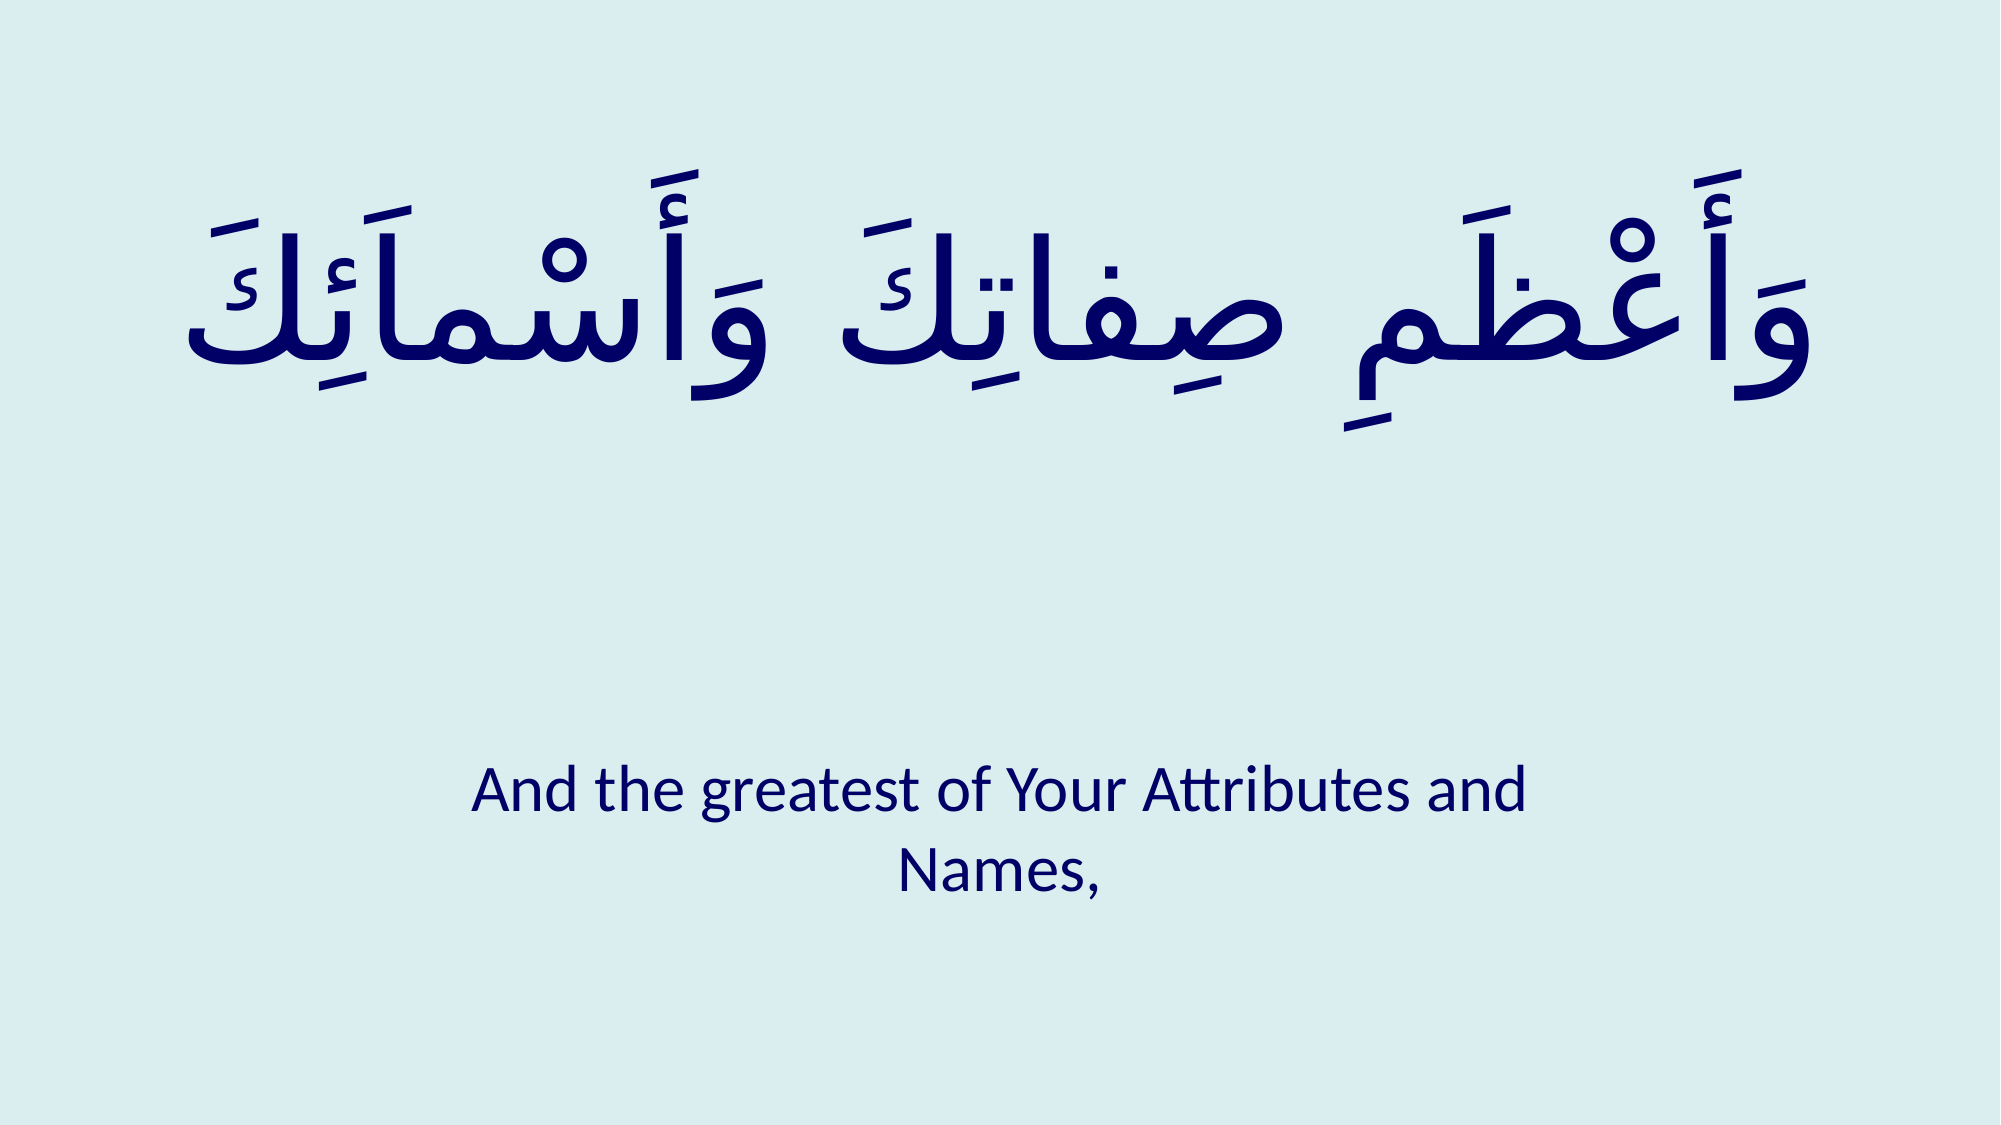

# وَأَعْظَمِ صِفاتِكَ وَأَسْماَئِكَ
And the greatest of Your Attributes and Names,